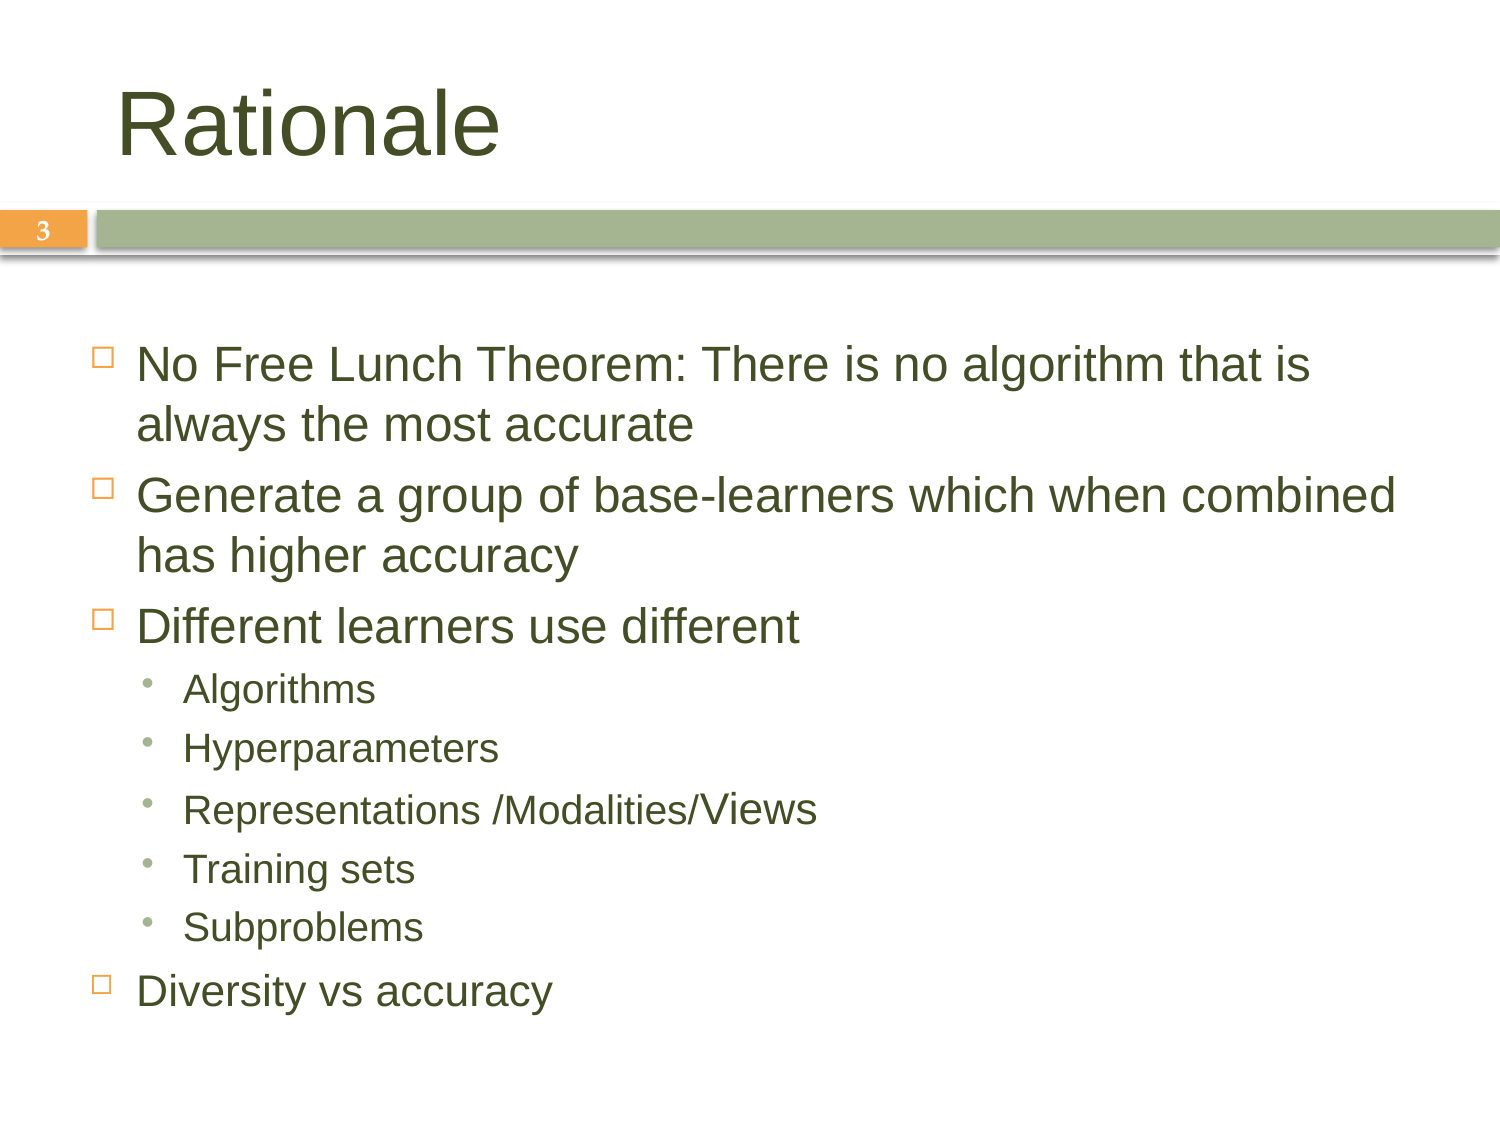

# Rationale
3
No Free Lunch Theorem: There is no algorithm that is always the most accurate
Generate a group of base-learners which when combined has higher accuracy
Different learners use different
Algorithms
Hyperparameters
Representations /Modalities/Views
Training sets
Subproblems
Diversity vs accuracy